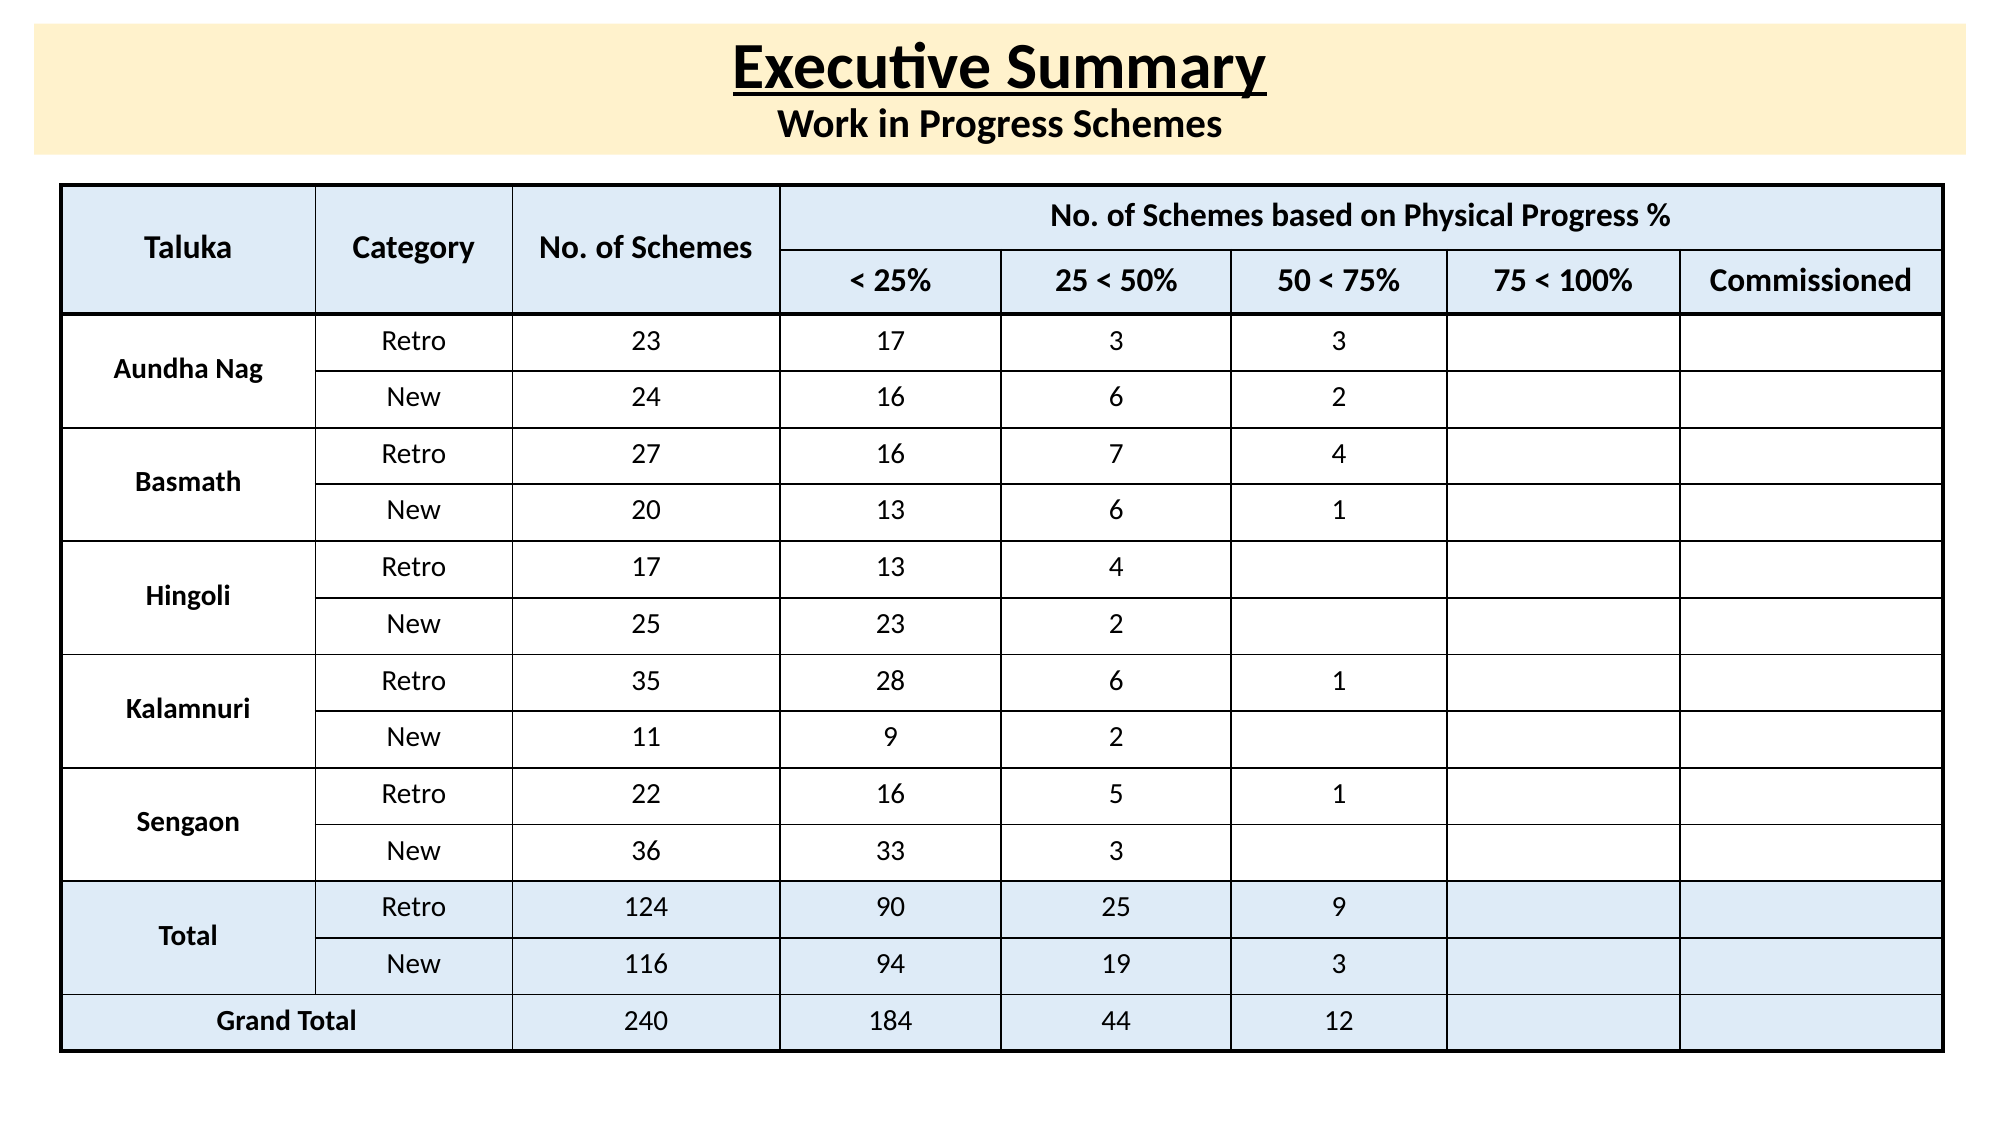

# Executive Summary Work in Progress Schemes
| Taluka | Category | No. of Schemes | No. of Schemes based on Physical Progress % |  |  |  |  |
| --- | --- | --- | --- | --- | --- | --- | --- |
|  |  |  | < 25% | 25 < 50% | 50 < 75% | 75 < 100% | Commissioned |
| Aundha Nag | Retro | 23 | 17 | 3 | 3 | 0 | 0 |
|  | New | 24 | 16 | 6 | 2 | 0 | 0 |
| Basmath | Retro | 27 | 16 | 7 | 4 | 0 | 0 |
|  | New | 20 | 13 | 6 | 1 | 0 | 0 |
| Hingoli | Retro | 17 | 13 | 4 | 0 | 0 | 0 |
|  | New | 25 | 23 | 2 | 0 | 0 | 0 |
| Kalamnuri | Retro | 35 | 28 | 6 | 1 | 0 | 0 |
|  | New | 11 | 9 | 2 | 0 | 0 | 0 |
| Sengaon | Retro | 22 | 16 | 5 | 1 | 0 | 0 |
|  | New | 36 | 33 | 3 | 0 | 0 | 0 |
| Total | Retro | 124 | 90 | 25 | 9 | 0 | 0 |
|  | New | 116 | 94 | 19 | 3 | 0 | 0 |
| Grand Total |  | 240 | 184 | 44 | 12 | 0 | 0 |